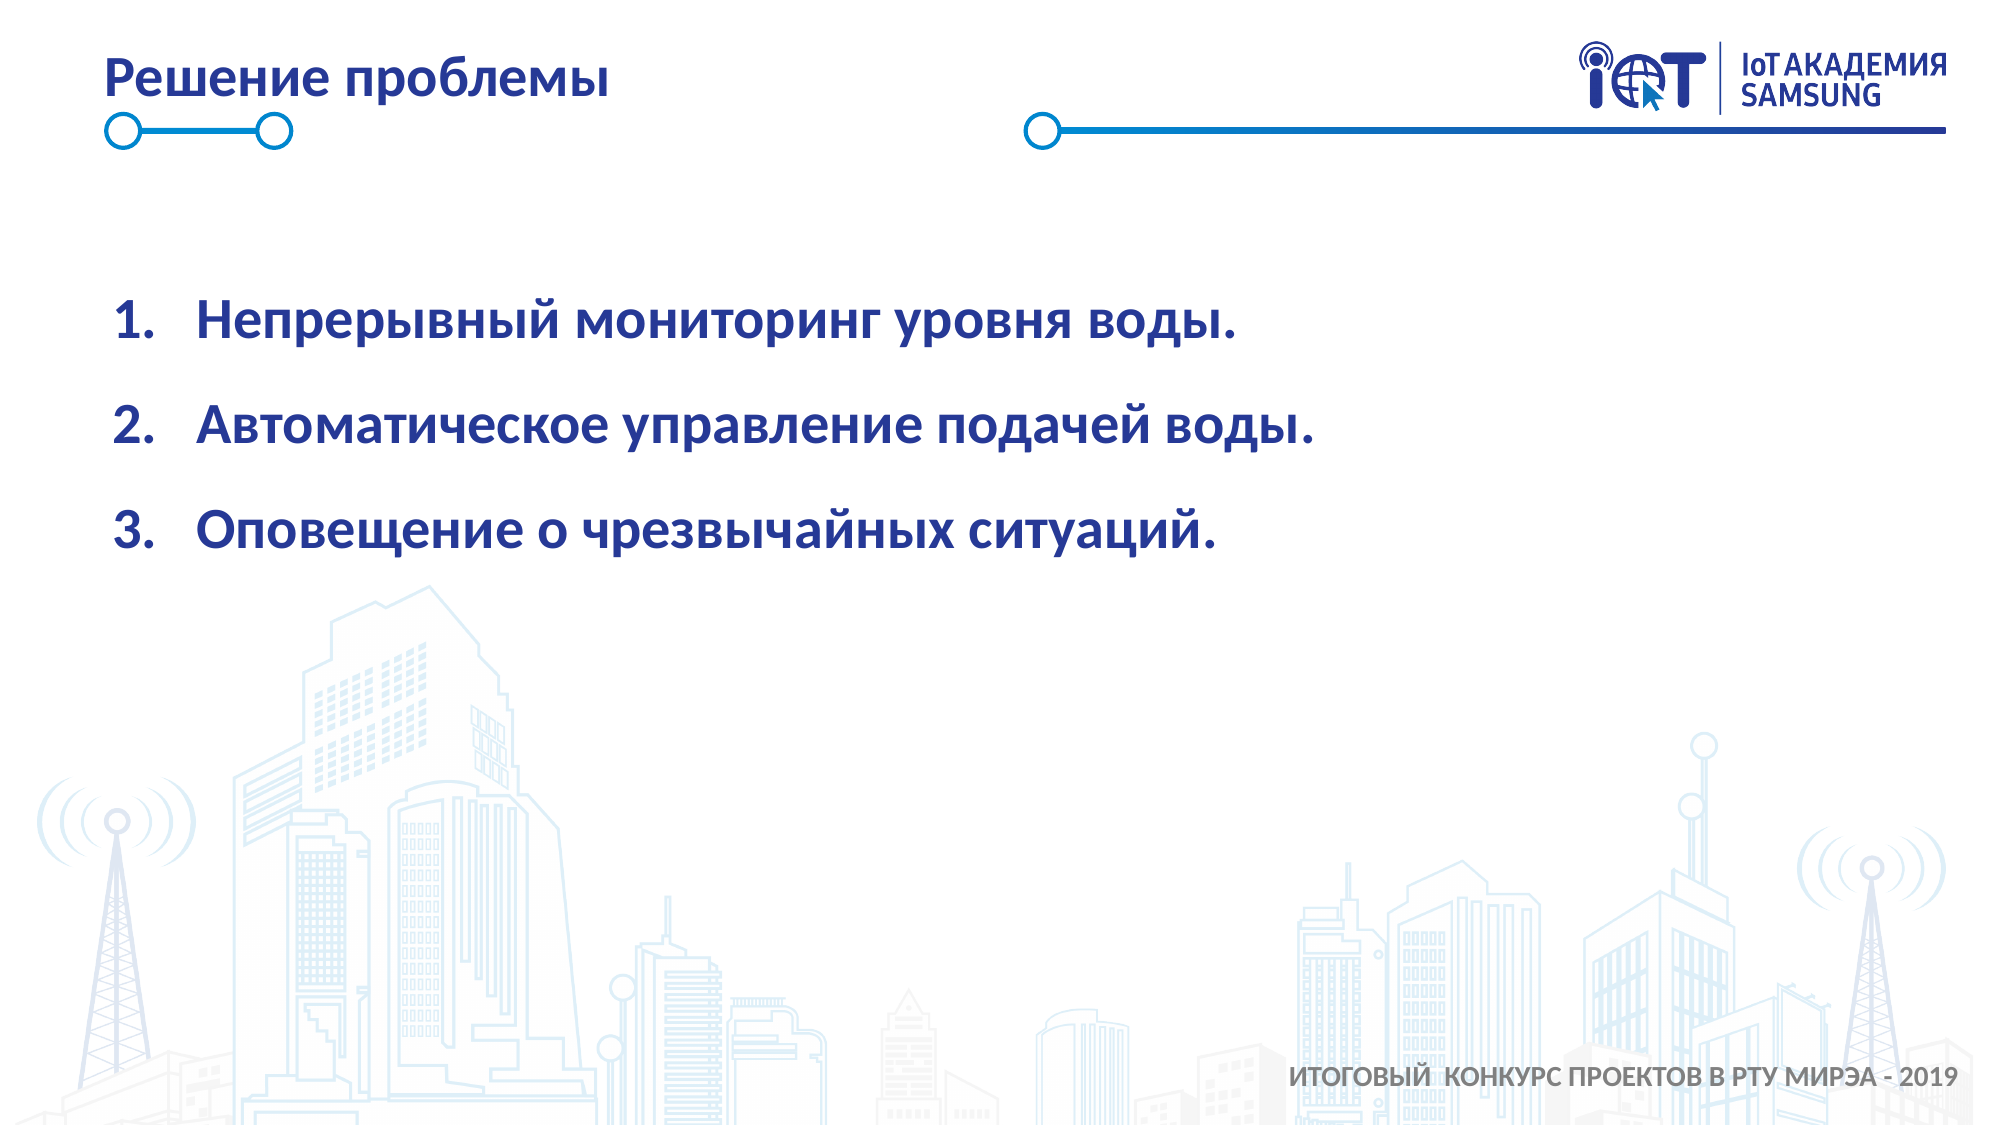

# Решение проблемы
Непрерывный мониторинг уровня воды.
Автоматическое управление подачей воды.
Оповещение о чрезвычайных ситуаций.